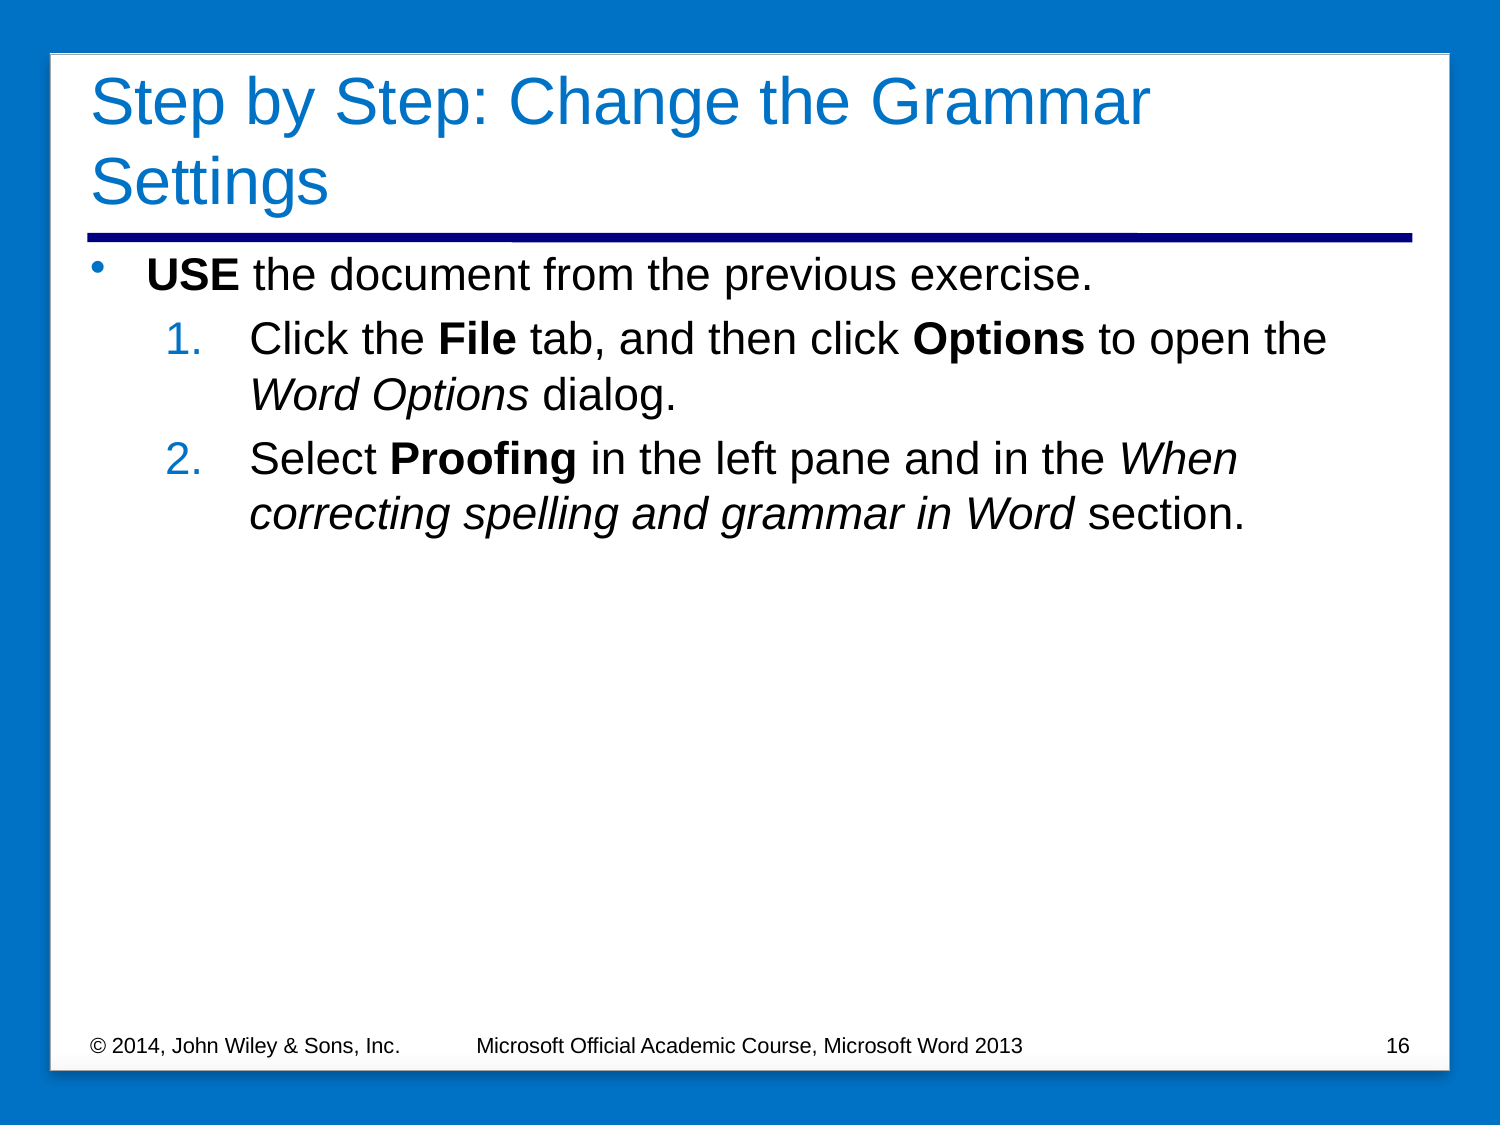

# Step by Step: Change the Grammar Settings
USE the document from the previous exercise.
Click the File tab, and then click Options to open the Word Options dialog.
Select Proofing in the left pane and in the When correcting spelling and grammar in Word section.
© 2014, John Wiley & Sons, Inc.
Microsoft Official Academic Course, Microsoft Word 2013
16